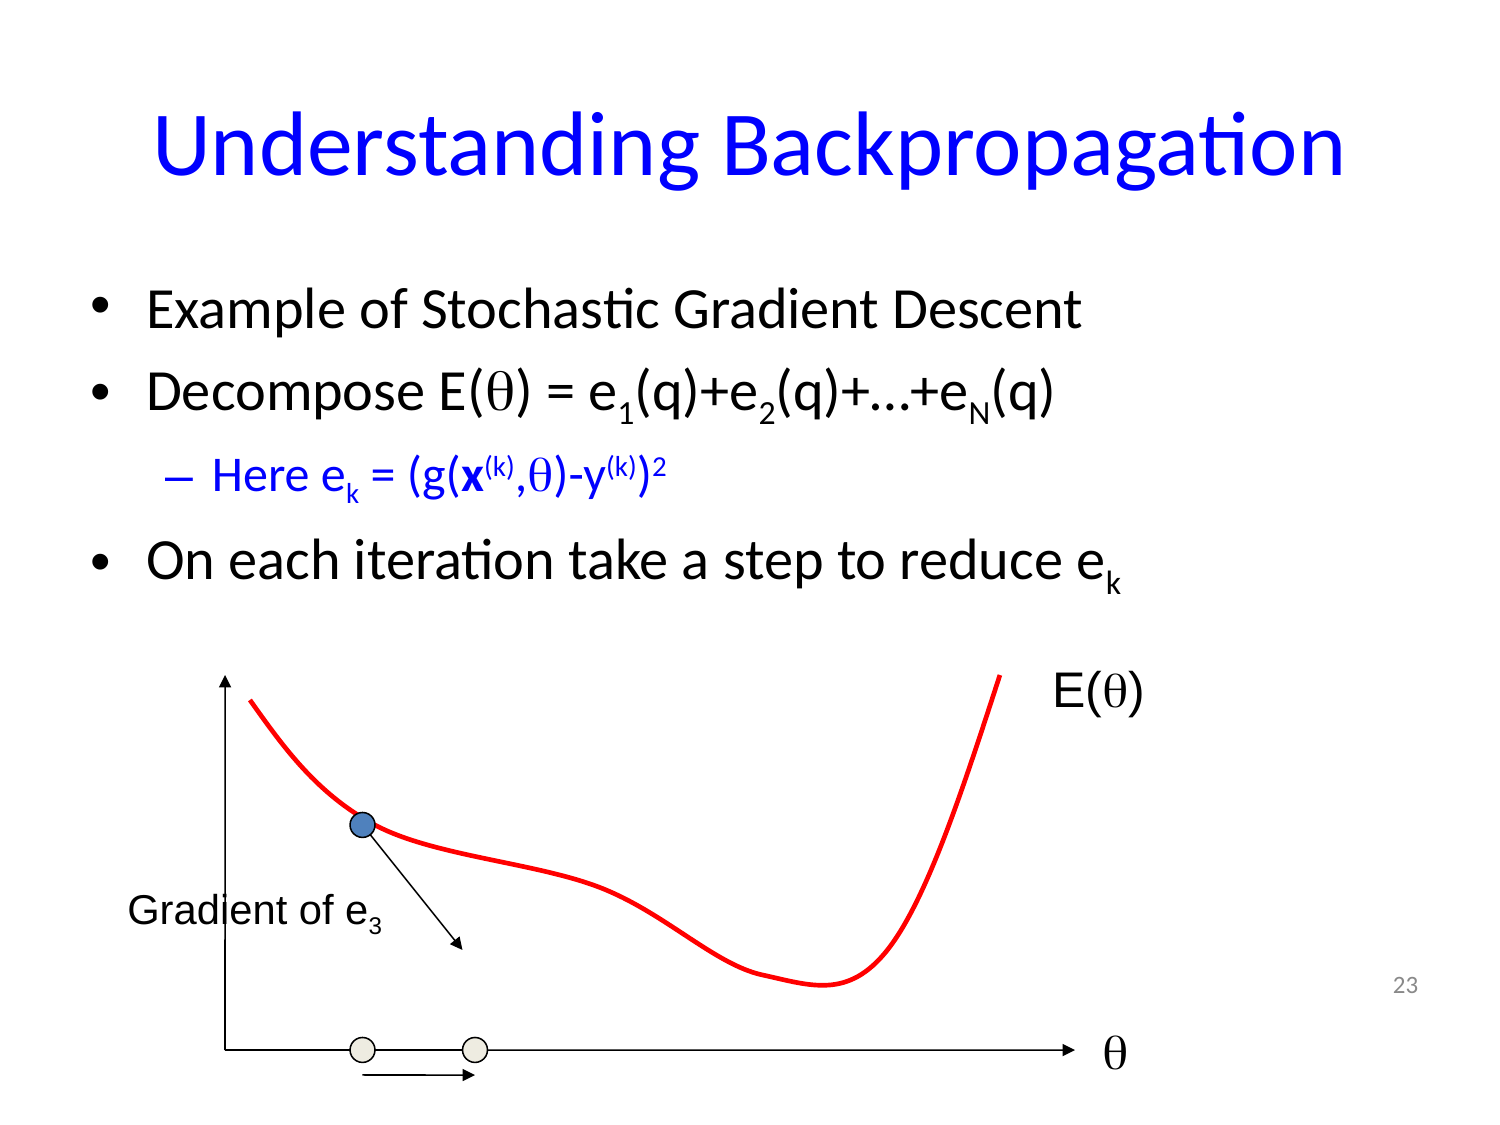

# Understanding Backpropagation
Example of Stochastic Gradient Descent
Decompose E(θ) = e1(q)+e2(q)+…+eN(q)
Here ek = (g(x(k),θ)-y(k))2
On each iteration take a step to reduce ek
E(θ)

Gradient of e3
23
θ